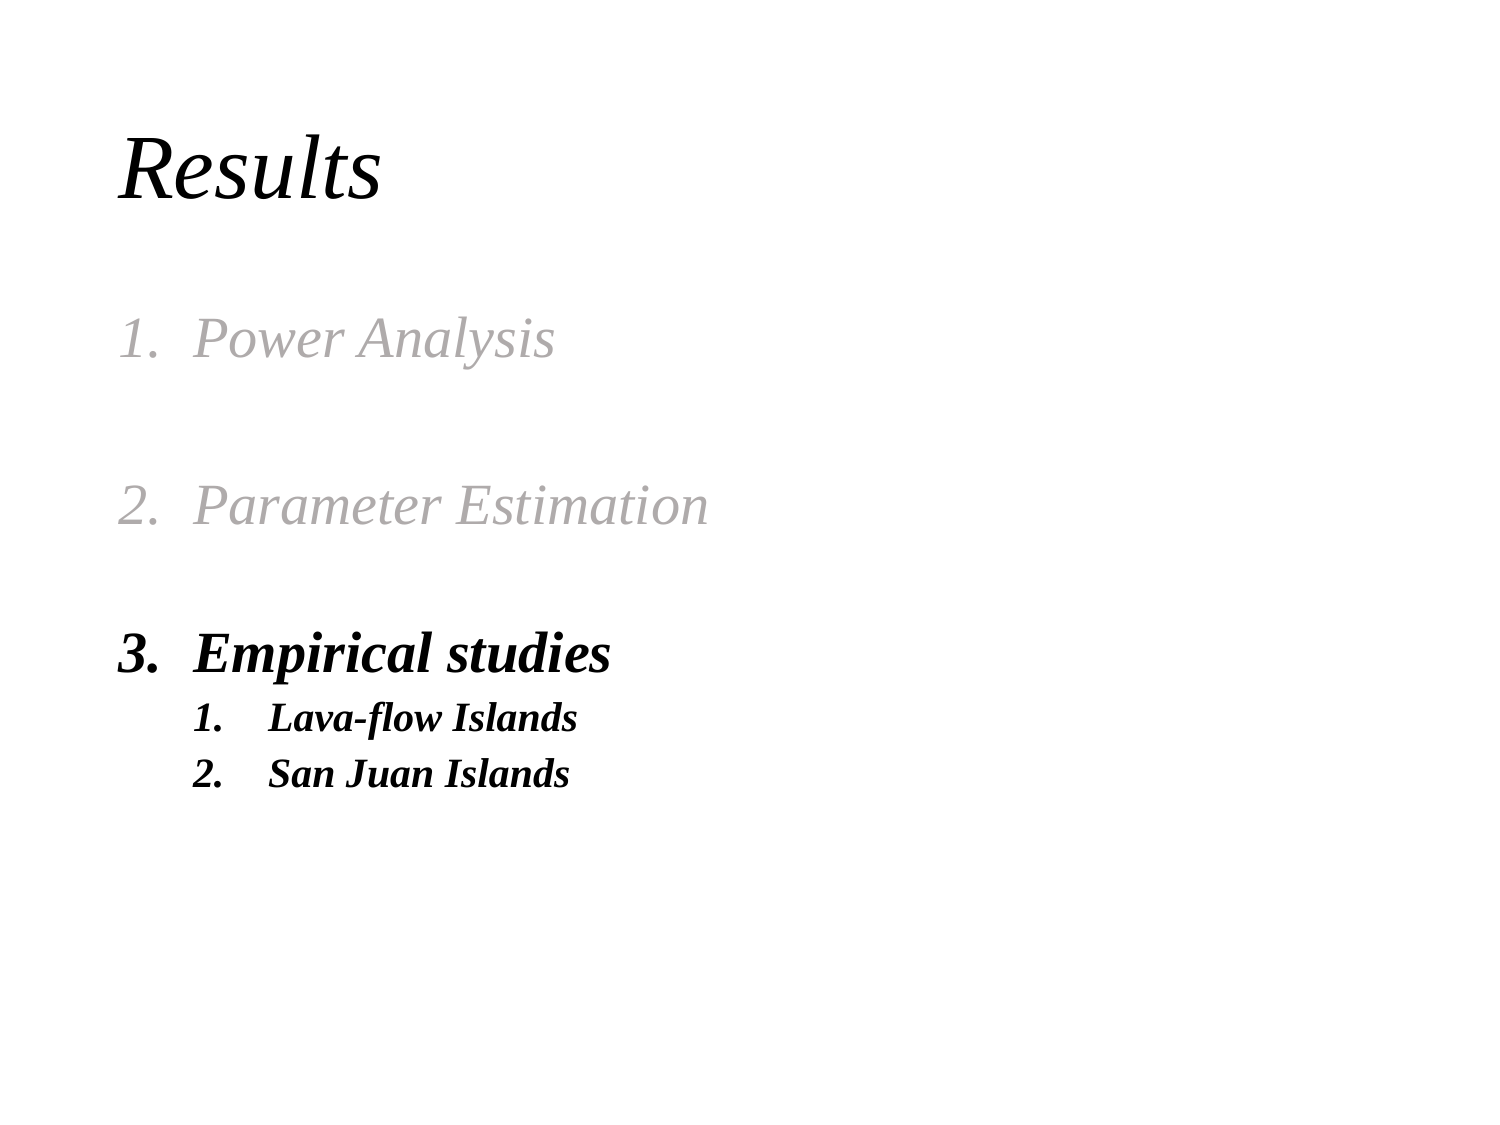

# Results
Power Analysis

Parameter Estimation

Empirical studies
Lava-flow Islands
San Juan Islands